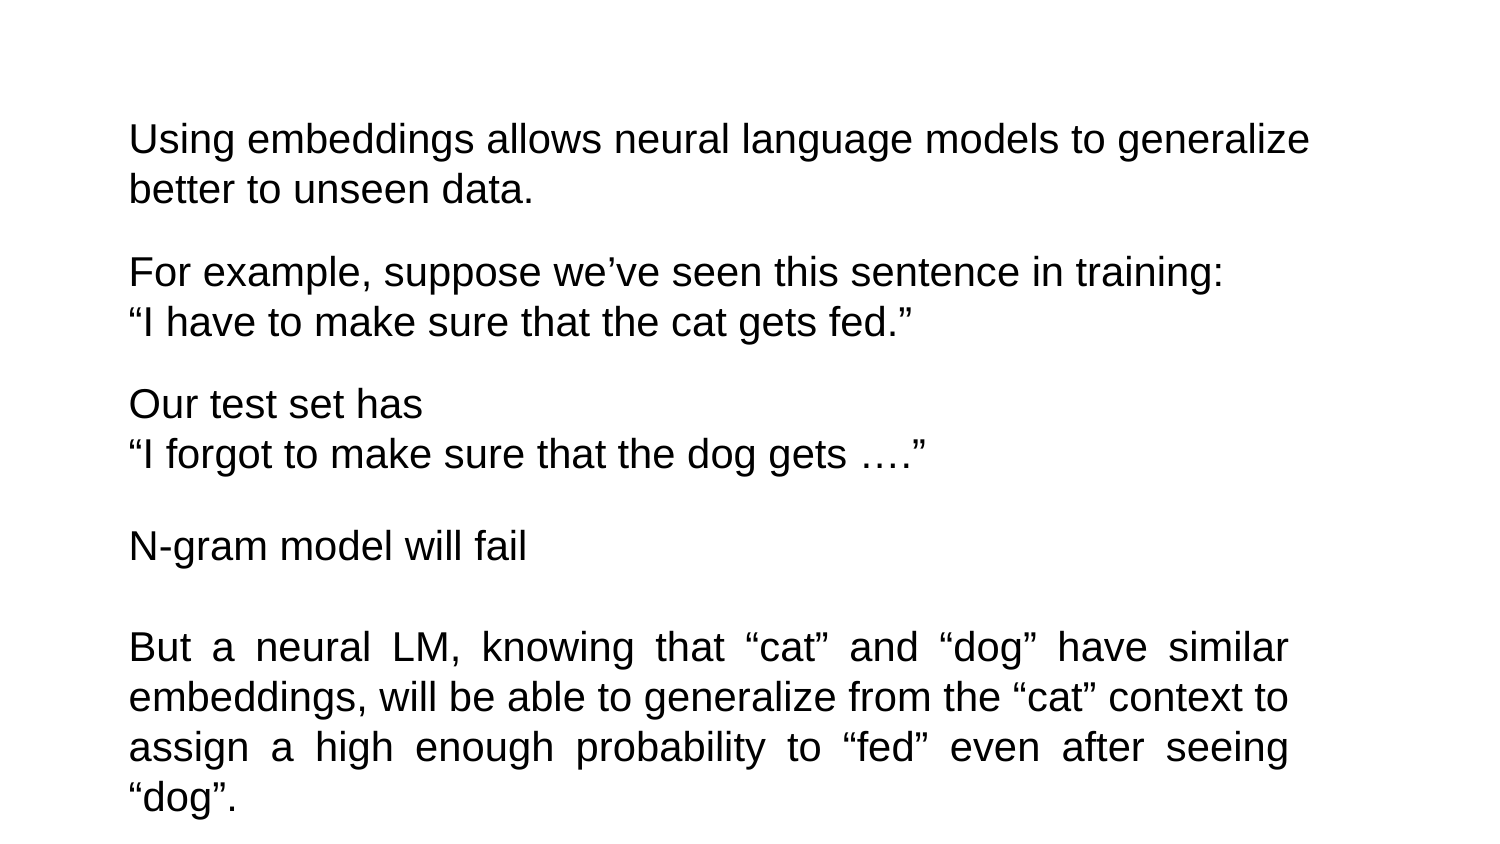

Using embeddings allows neural language models to generalize better to unseen data.
For example, suppose we’ve seen this sentence in training:
“I have to make sure that the cat gets fed.”
Our test set has
“I forgot to make sure that the dog gets ….”
N-gram model will fail
But a neural LM, knowing that “cat” and “dog” have similar embeddings, will be able to generalize from the “cat” context to assign a high enough probability to “fed” even after seeing “dog”.